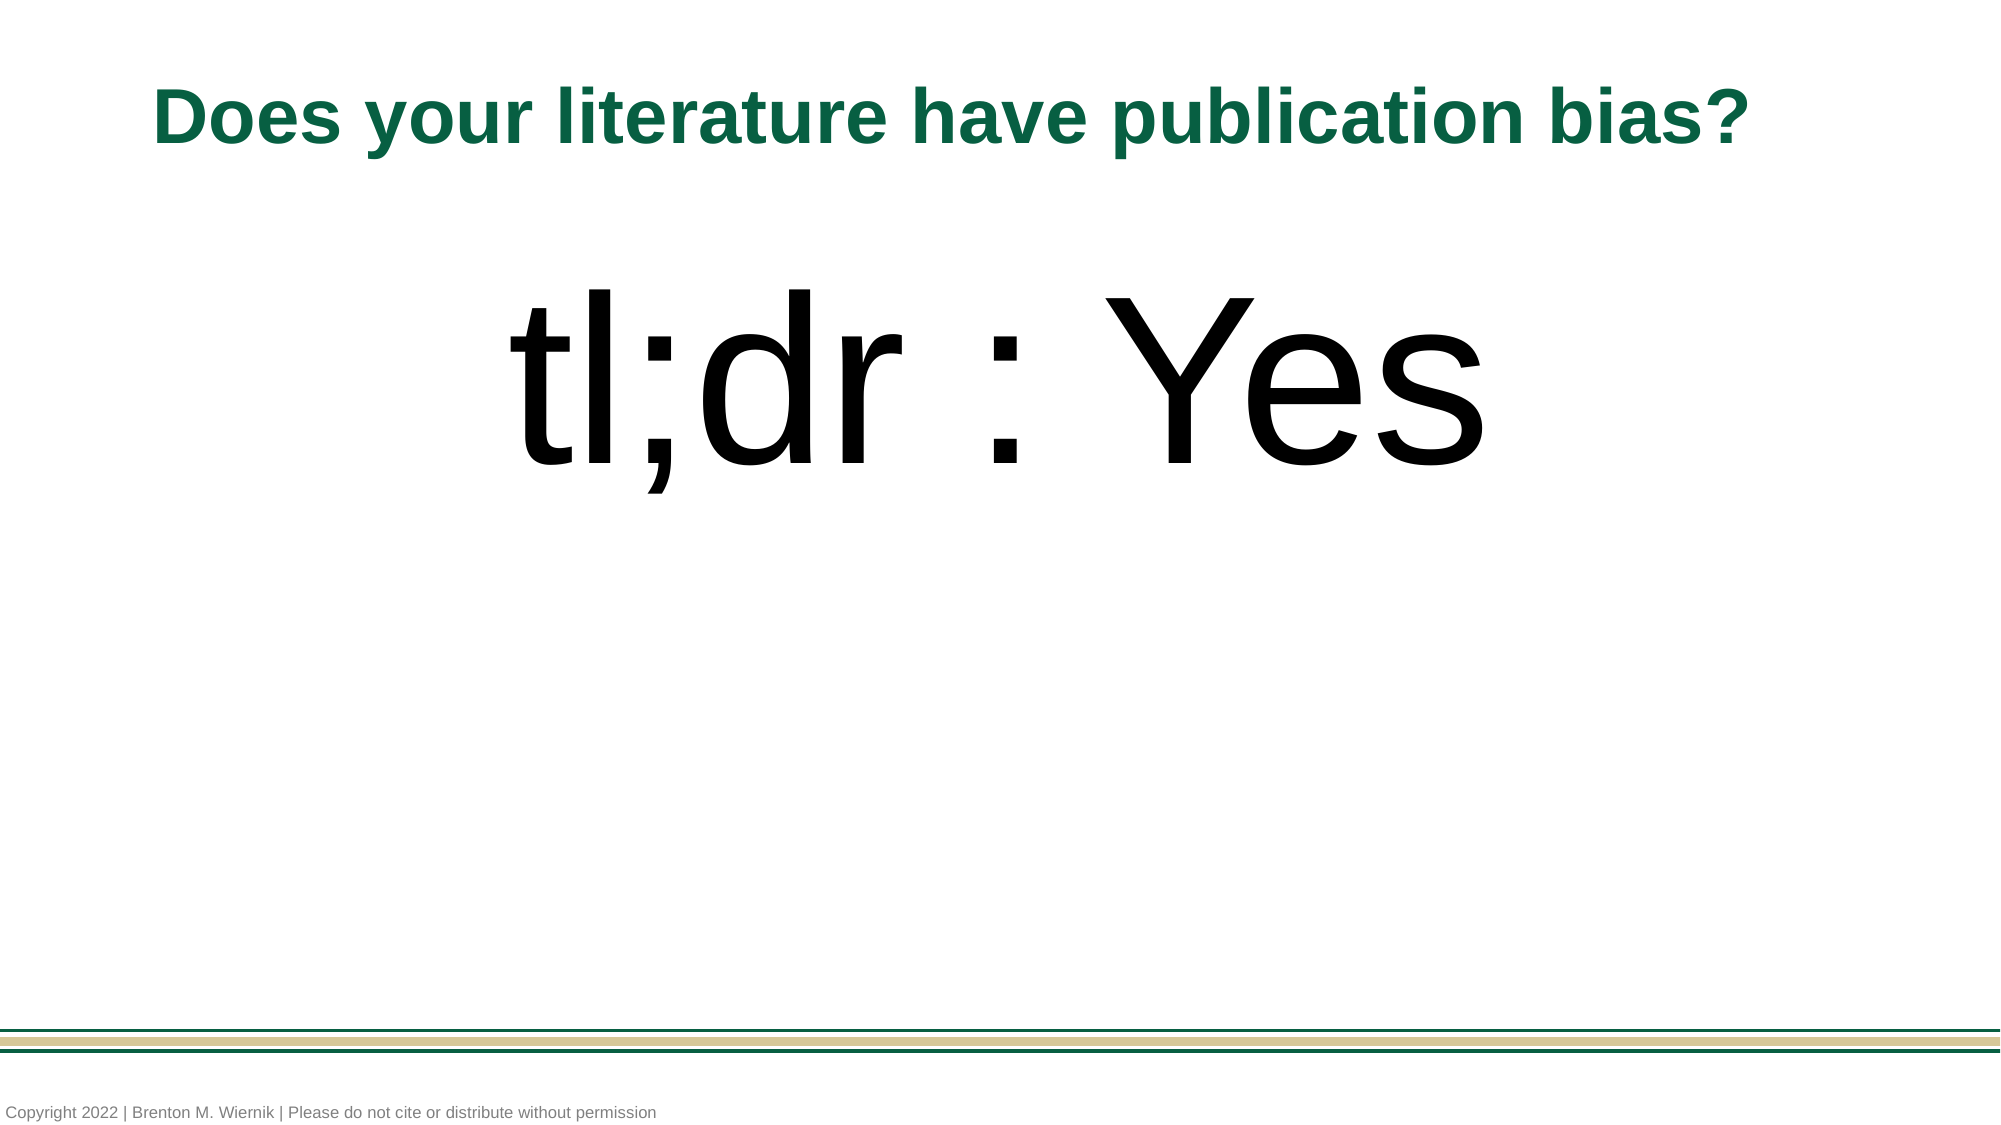

# Does your literature have publication bias?
tl;dr : Yes